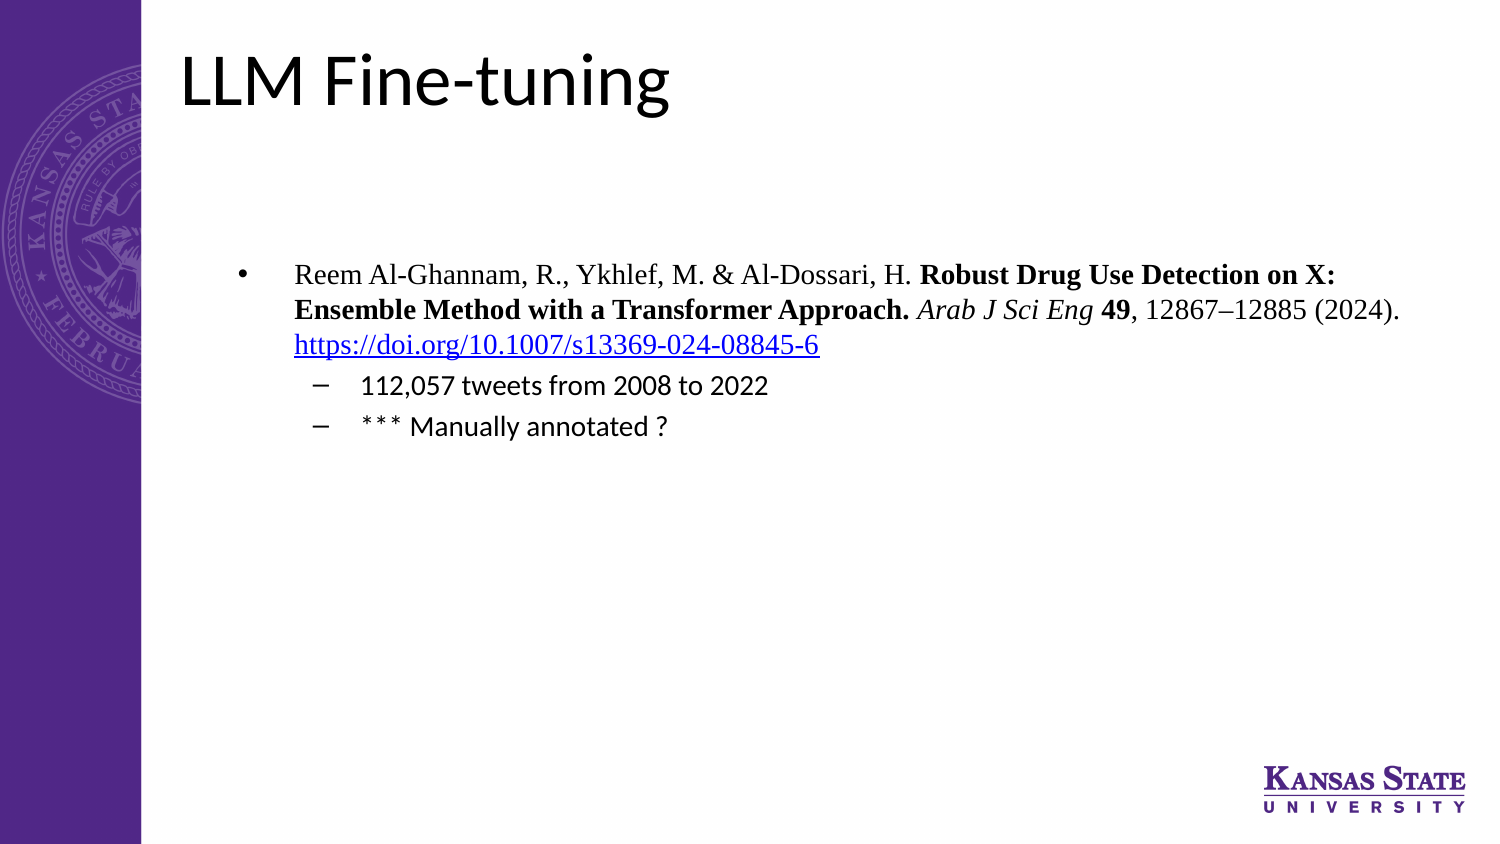

# LLM Fine-tuning
Reem Al-Ghannam, R., Ykhlef, M. & Al-Dossari, H. Robust Drug Use Detection on X: Ensemble Method with a Transformer Approach. Arab J Sci Eng 49, 12867–12885 (2024). https://doi.org/10.1007/s13369-024-08845-6
112,057 tweets from 2008 to 2022
*** Manually annotated ?